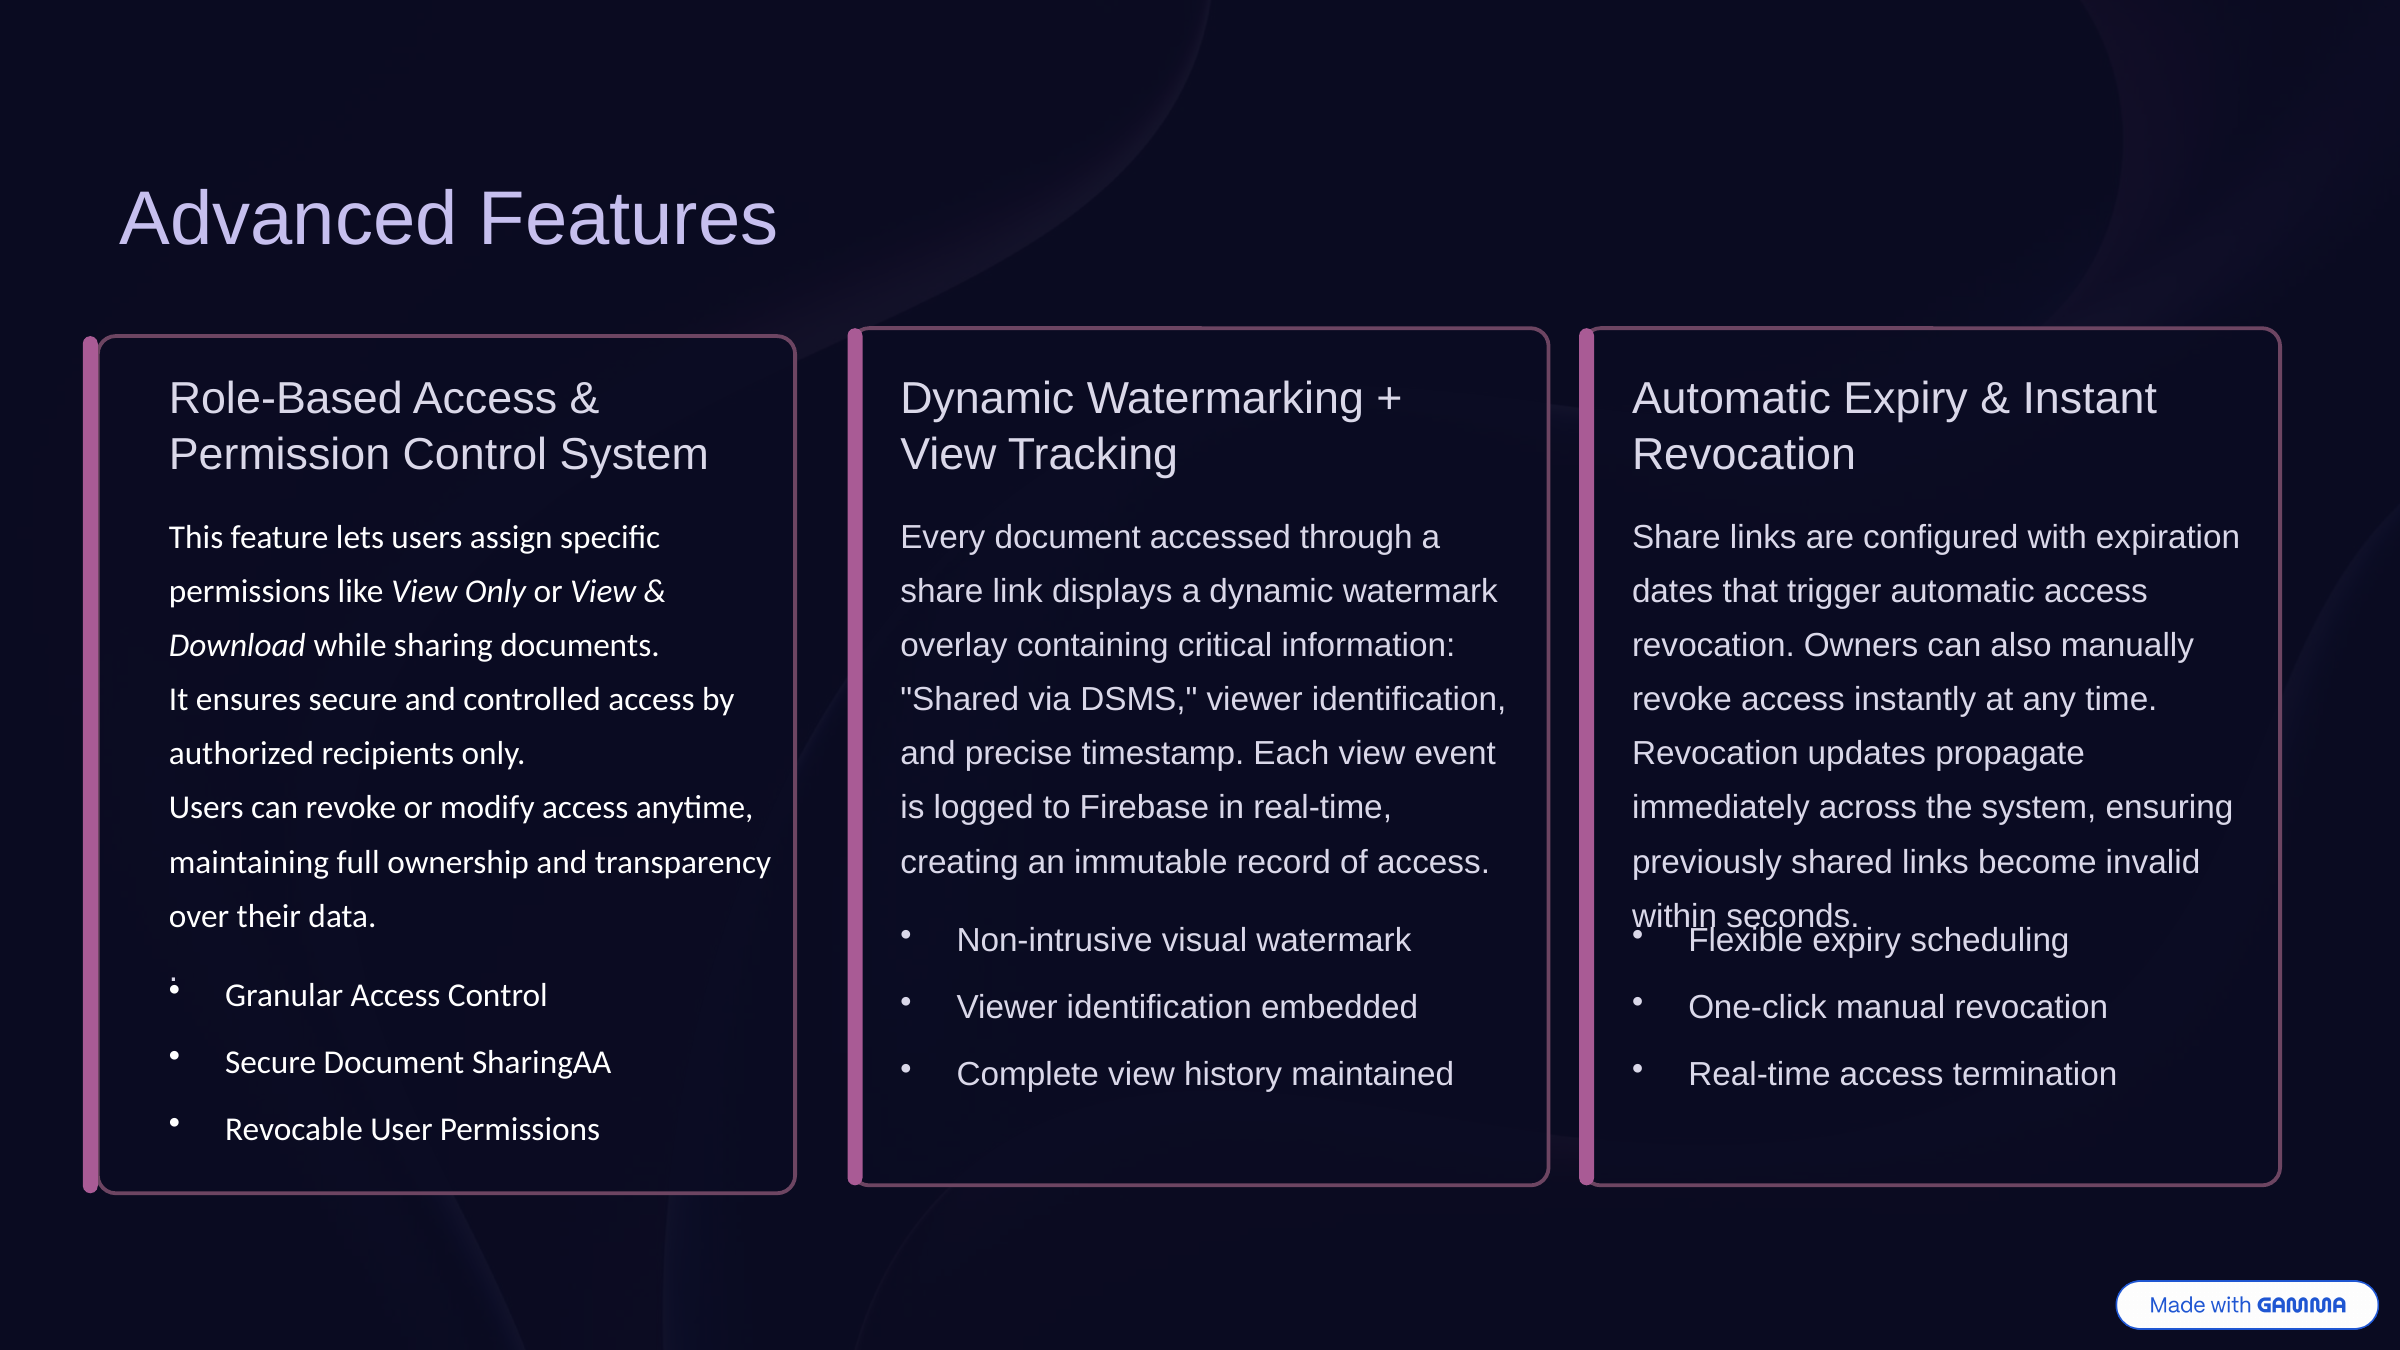

Advanced Features

Role-Based Access & Permission Control System
Dynamic Watermarking + View Tracking
Automatic Expiry & Instant Revocation
This feature lets users assign specific permissions like View Only or View & Download while sharing documents.
It ensures secure and controlled access by authorized recipients only.
Users can revoke or modify access anytime, maintaining full ownership and transparency over their data.
.
Every document accessed through a share link displays a dynamic watermark overlay containing critical information: "Shared via DSMS," viewer identification, and precise timestamp. Each view event is logged to Firebase in real-time, creating an immutable record of access.
Share links are configured with expiration dates that trigger automatic access revocation. Owners can also manually revoke access instantly at any time. Revocation updates propagate immediately across the system, ensuring previously shared links become invalid within seconds.
Non-intrusive visual watermark
Flexible expiry scheduling
Granular Access Control
Viewer identification embedded
One-click manual revocation
Secure Document SharingAA
Complete view history maintained
Real-time access termination
Revocable User Permissions